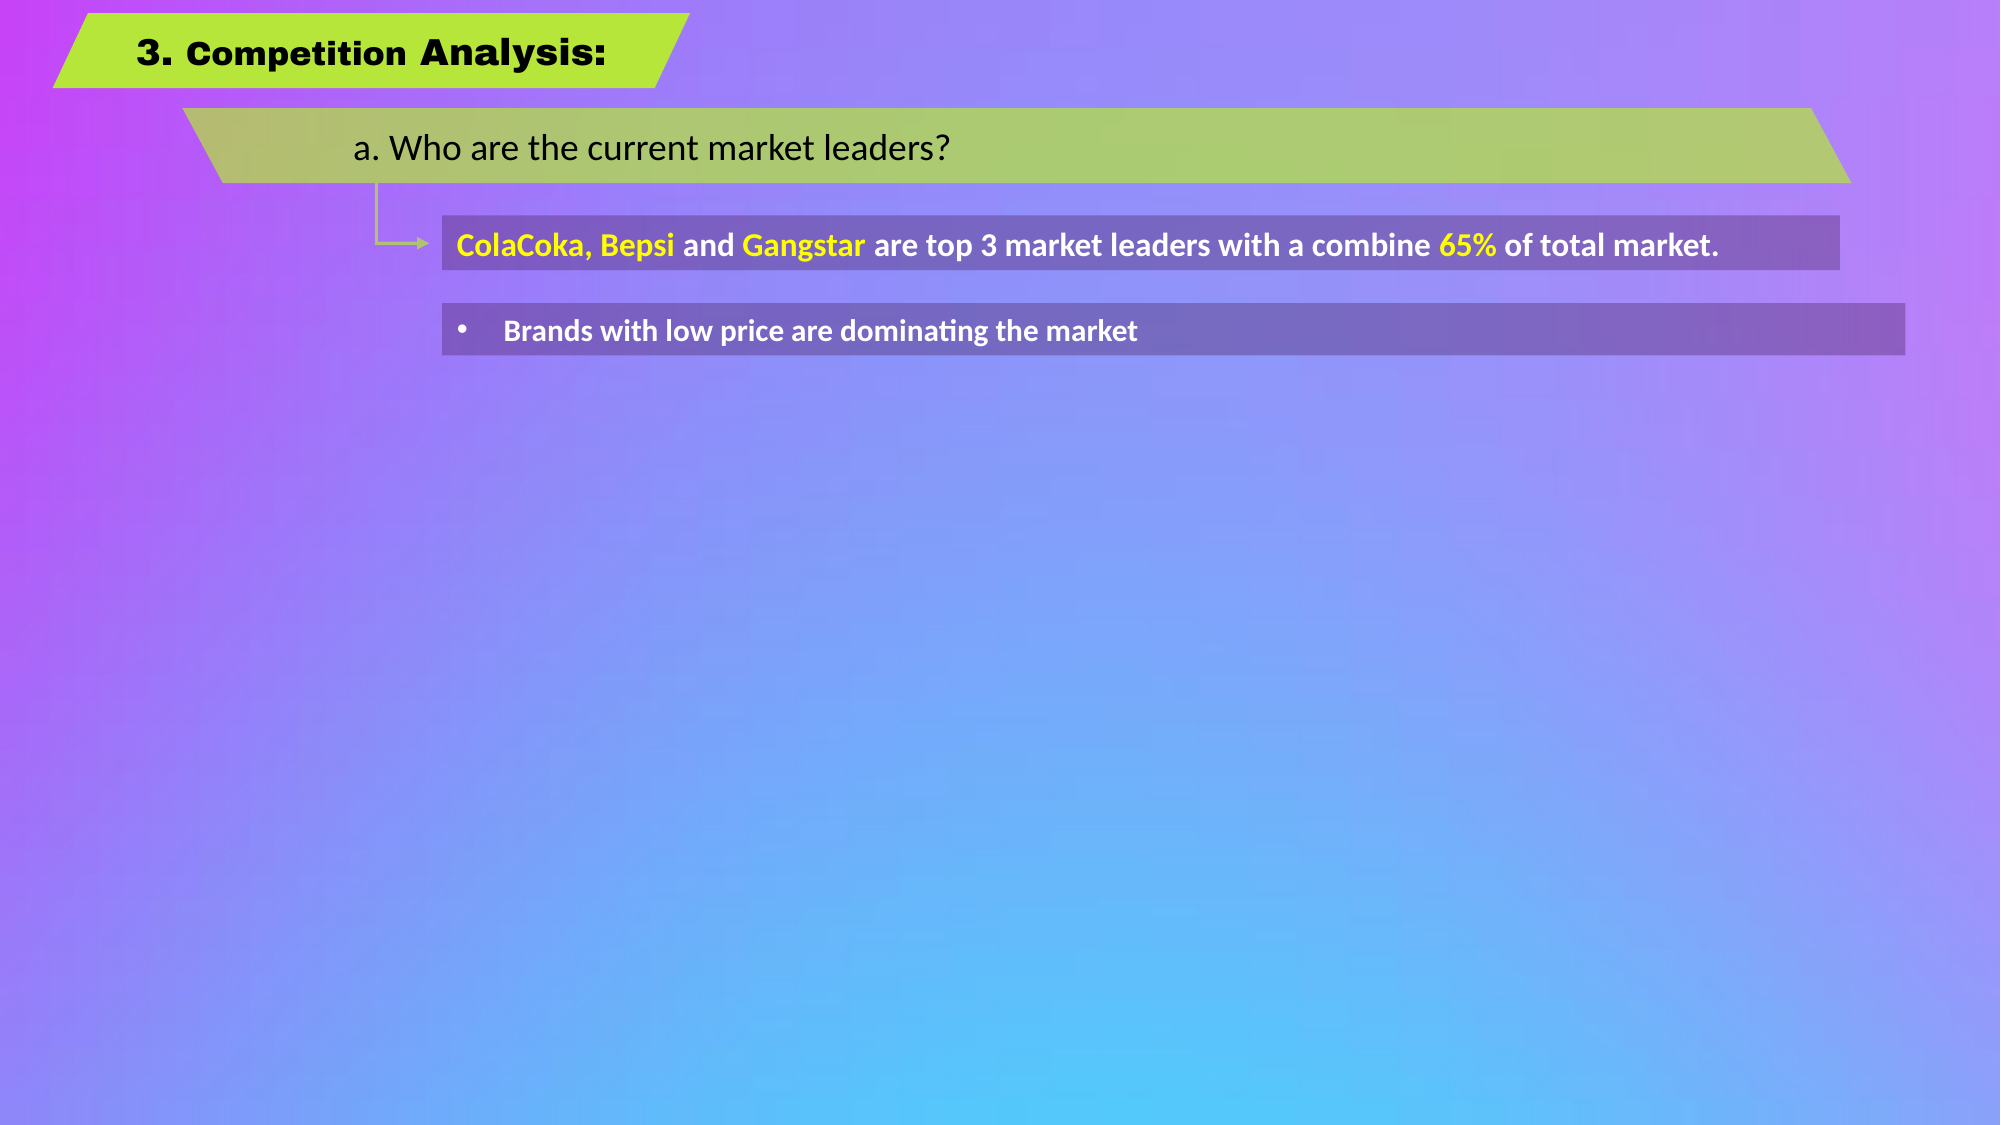

3. Competition Analysis:
a. Who are the current market leaders?
ColaCoka, Bepsi and Gangstar are top 3 market leaders with a combine 65% of total market.
Brands with low price are dominating the market